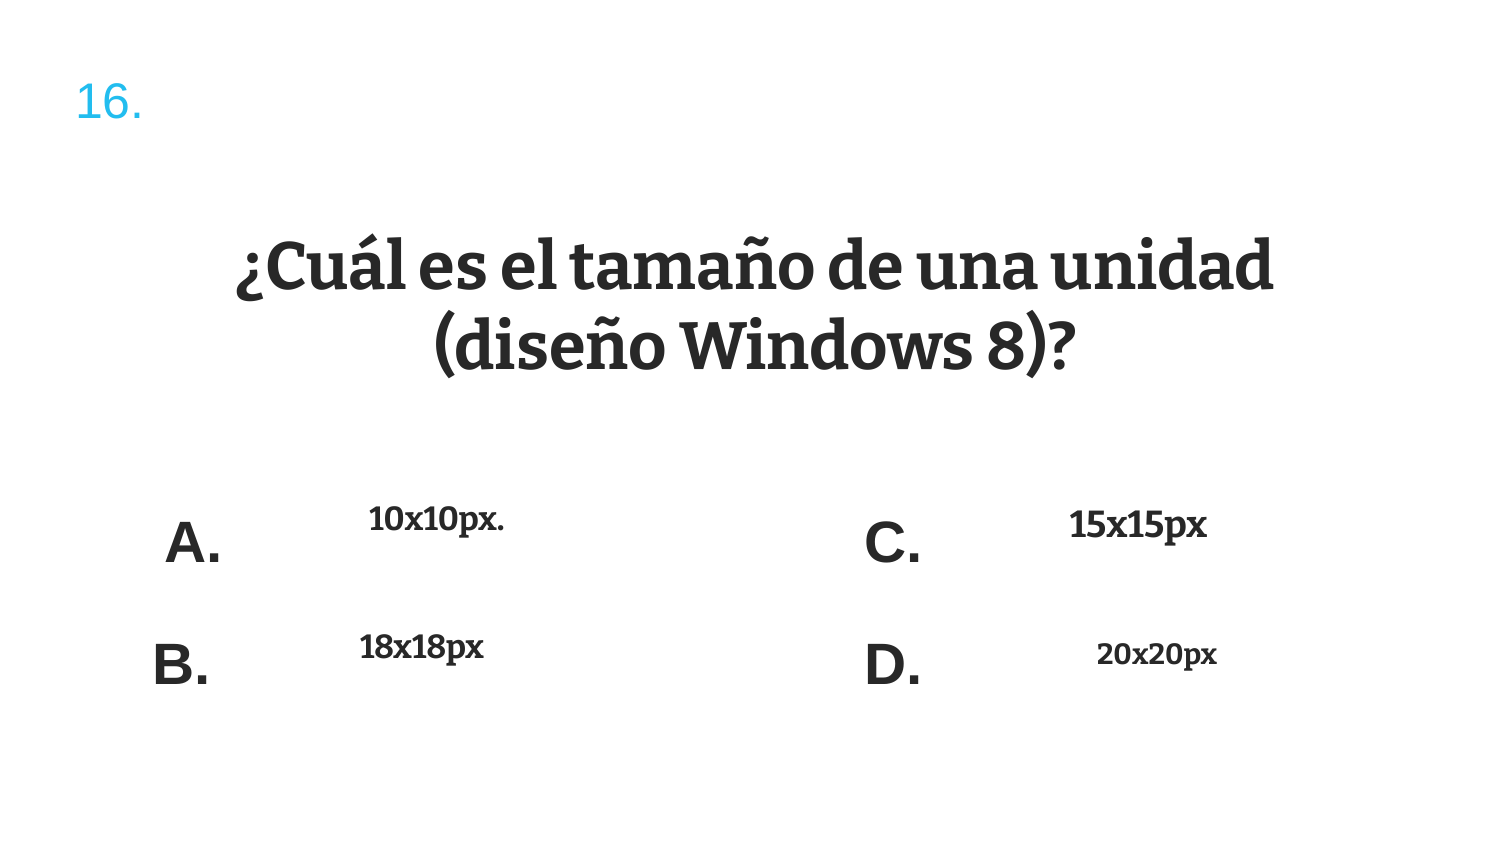

16.
¿Cuál es el tamaño de una unidad (diseño Windows 8)?
10x10px.
15x15px
A.
C.

18x18px

B.

D.

20x20px